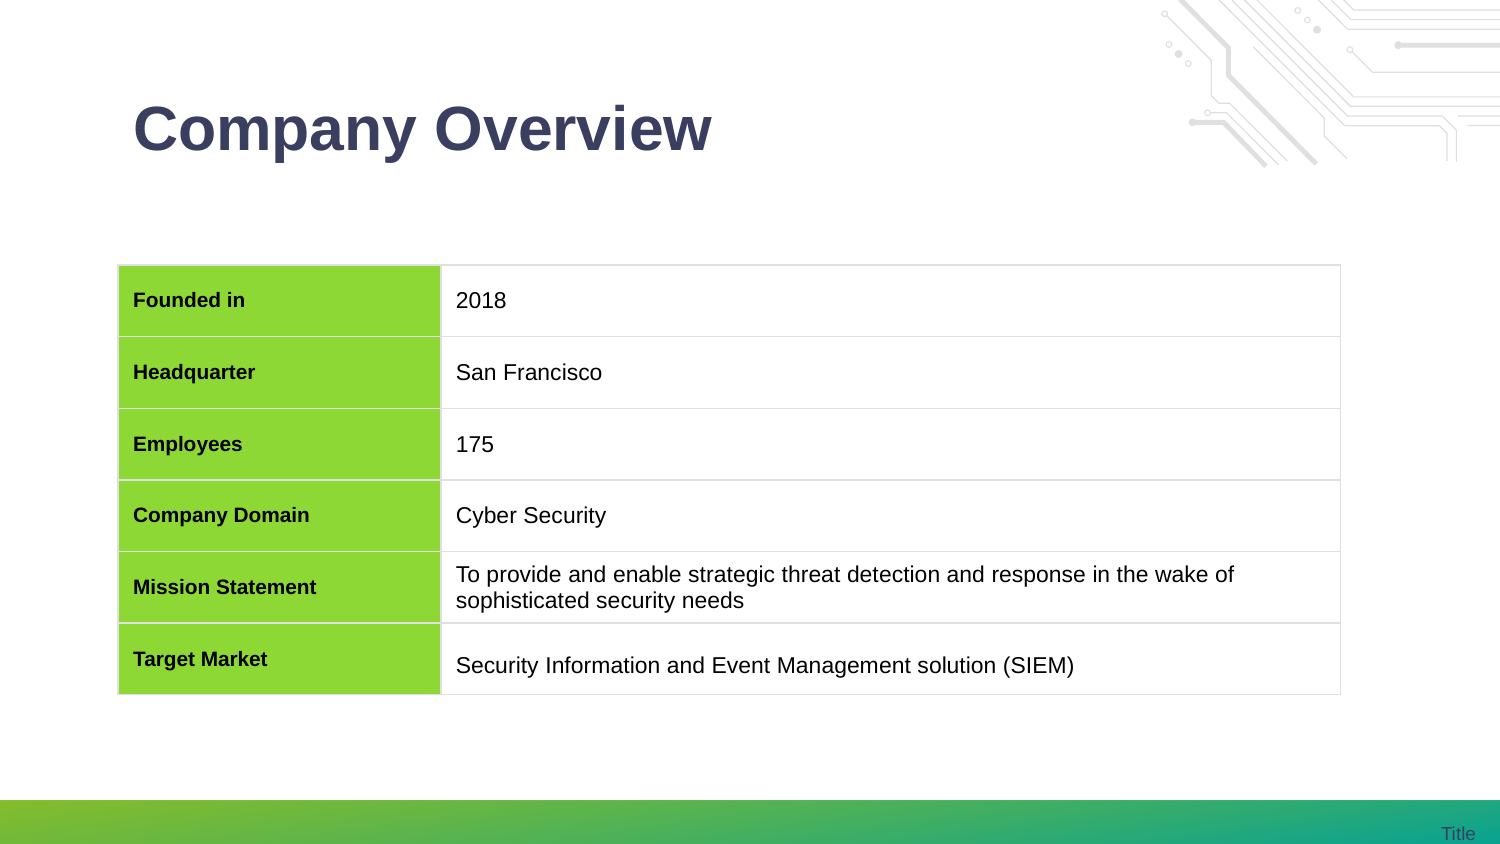

# Company Overview
| Founded in | 2018 |
| --- | --- |
| Headquarter | San Francisco |
| Employees | 175 |
| Company Domain | Cyber Security |
| Mission Statement | To provide and enable strategic threat detection and response in the wake of sophisticated security needs |
| Target Market | Security Information and Event Management solution (SIEM) |
Title